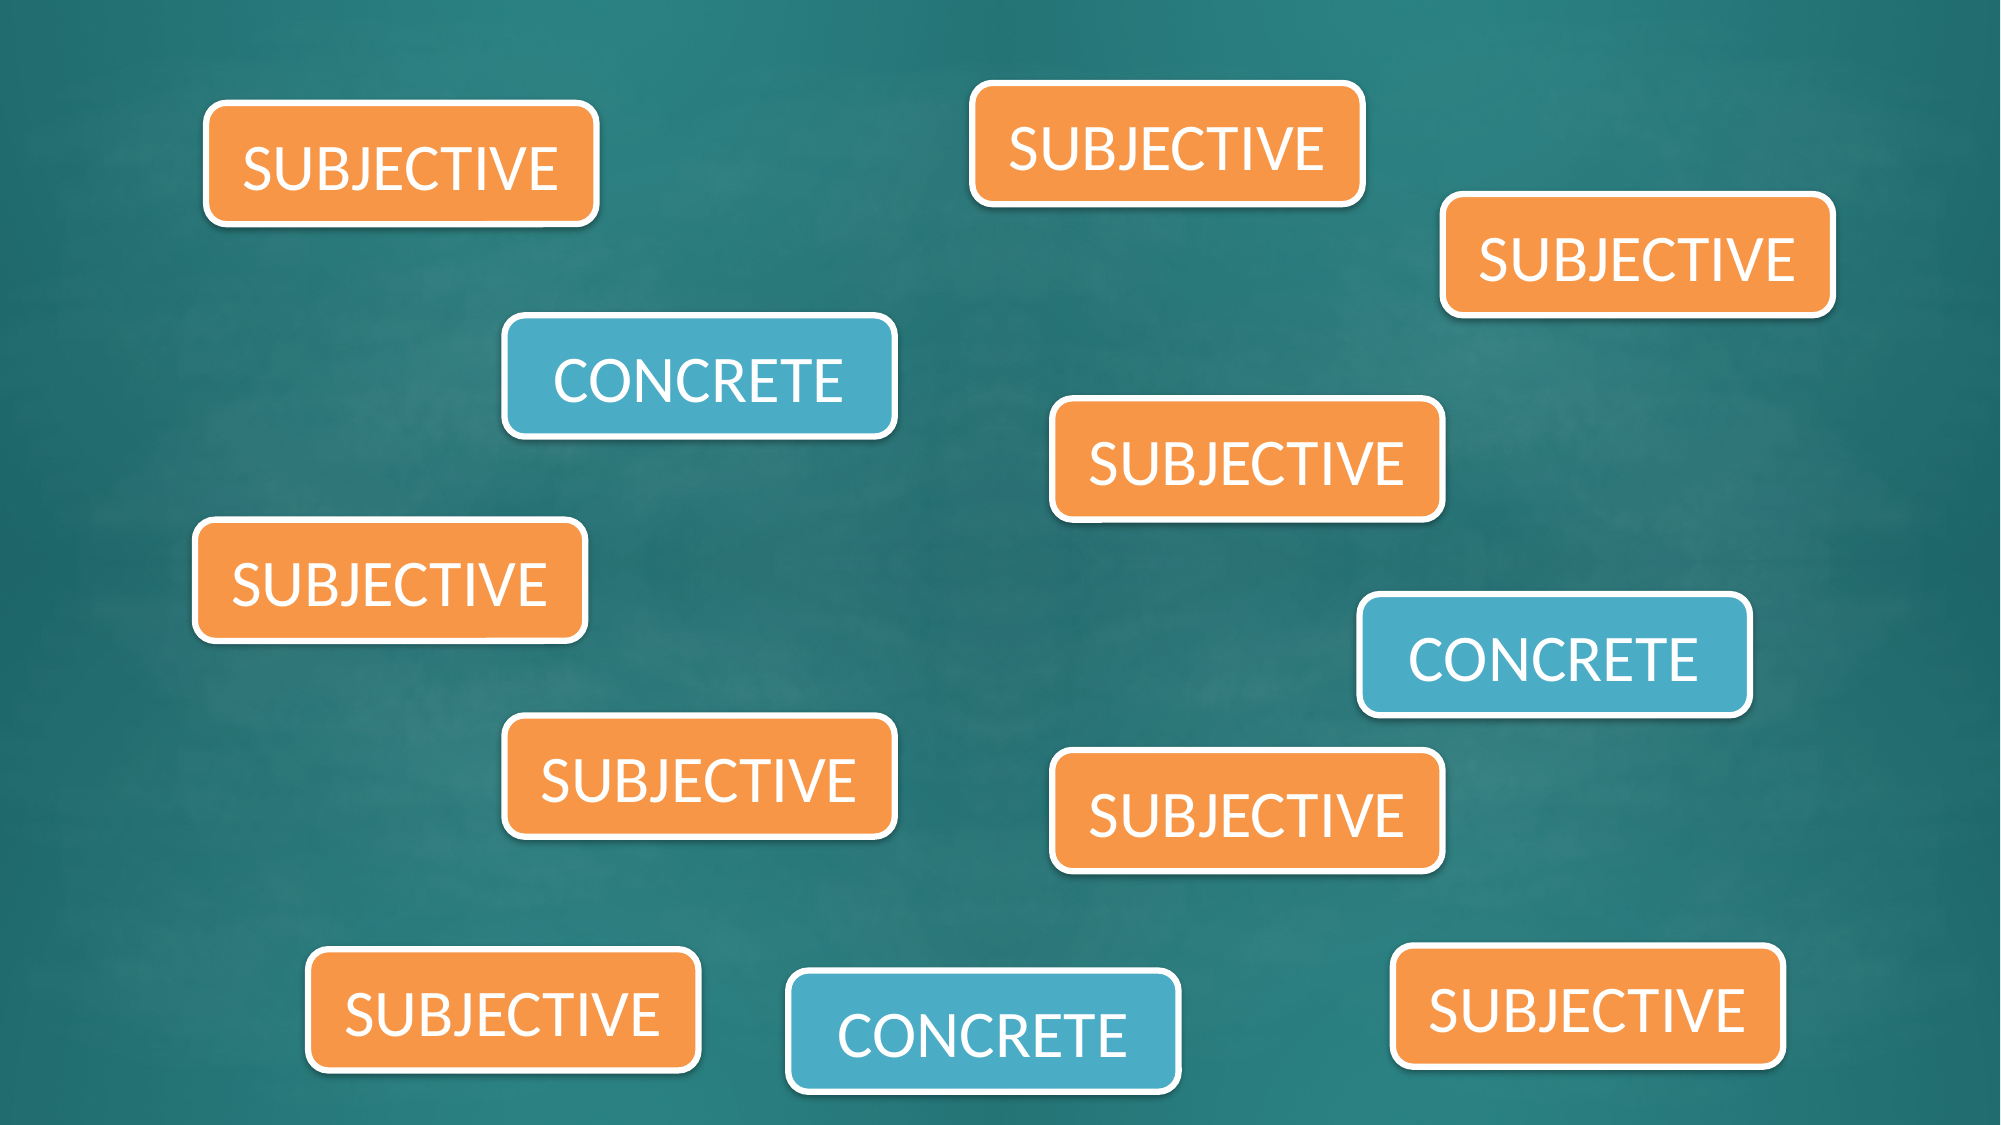

#
SUBJECTIVE
SUBJECTIVE
SUBJECTIVE
CONCRETE
SUBJECTIVE
SUBJECTIVE
CONCRETE
SUBJECTIVE
SUBJECTIVE
SUBJECTIVE
SUBJECTIVE
CONCRETE